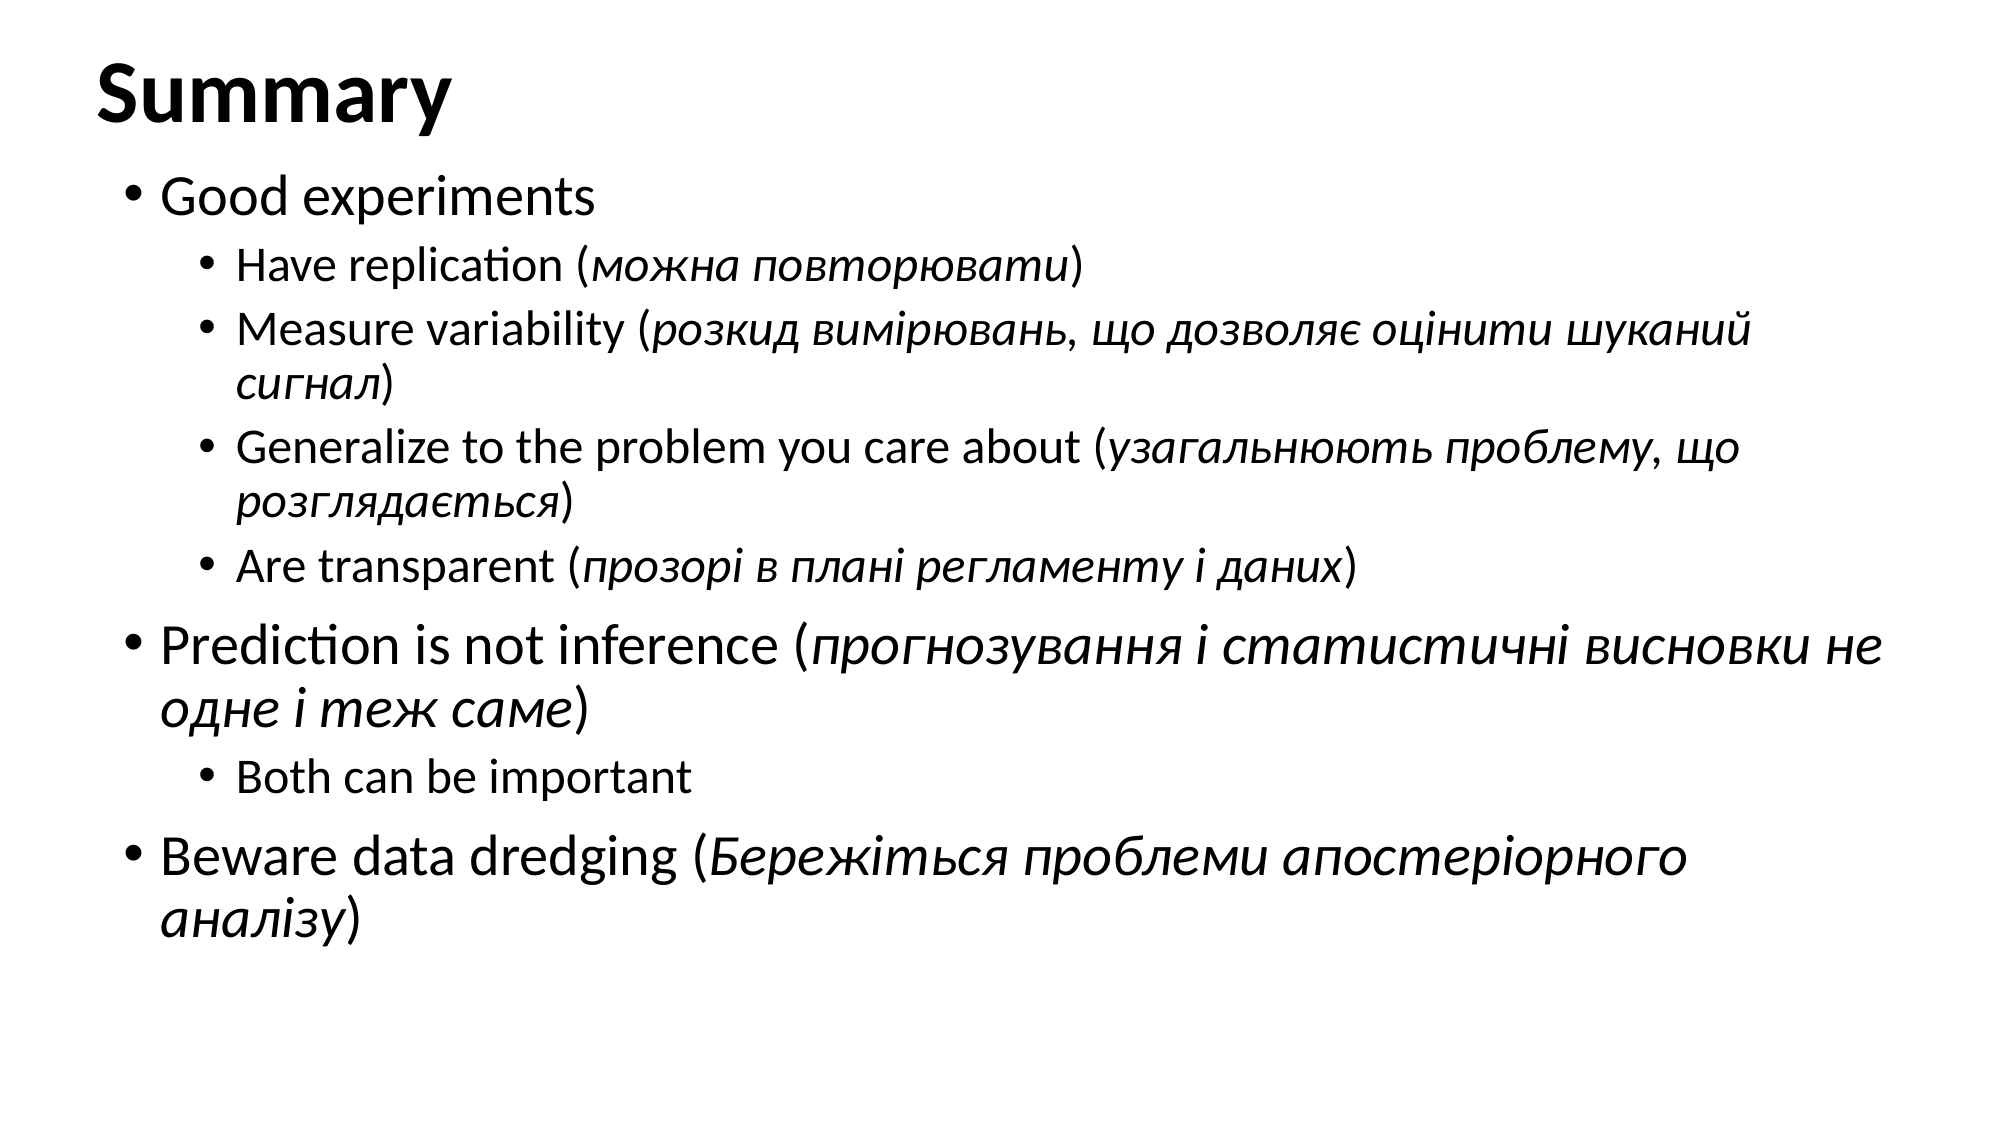

Summary
Good experiments
Have replication (можна повторювати)
Measure variability (розкид вимірювань, що дозволяє оцінити шуканий сигнал)
Generalize to the problem you care about (узагальнюють проблему, що розглядається)
Are transparent (прозорі в плані регламенту і даних)
Prediction is not inference (прогнозування і статистичні висновки не одне і теж саме)
Both can be important
Beware data dredging (Бережіться проблеми апостеріорного аналізу)